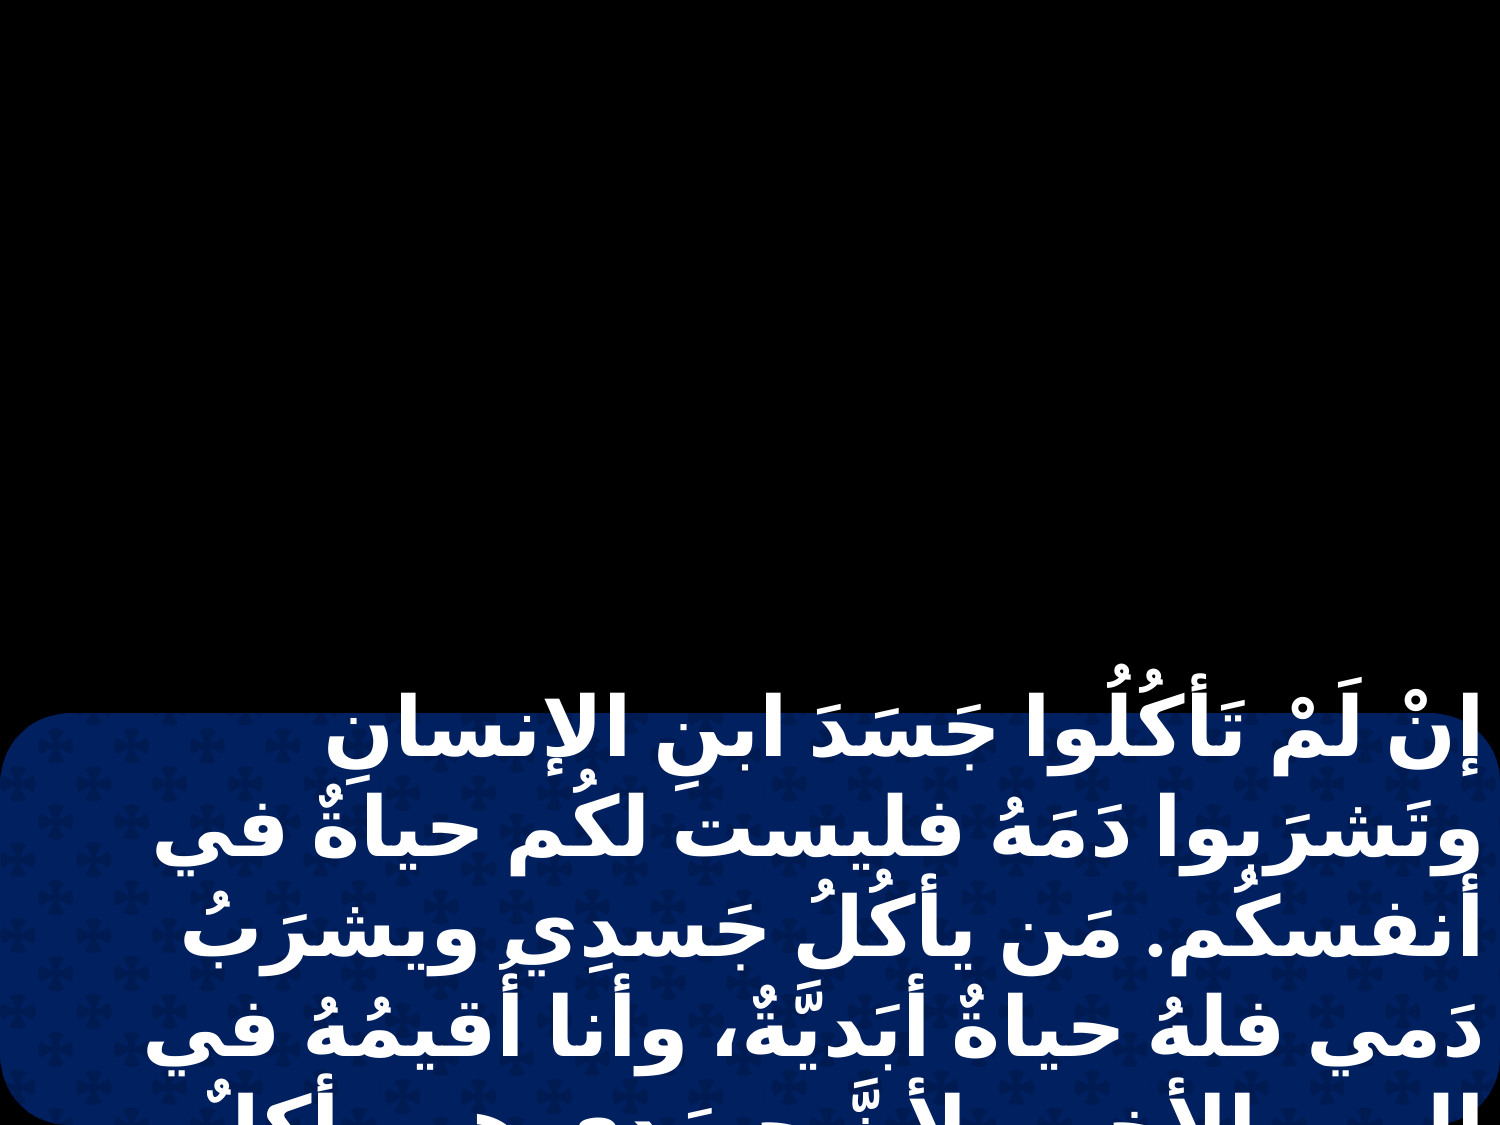

إنْ لَمْ تَأكُلُوا جَسَدَ ابنِ الإنسانِ وتَشرَبوا دَمَهُ فليست لكُم حياةٌ في أنفسكُم. مَن يأكُلُ جَسدِي ويشرَبُ دَمي فلهُ حياةٌ أبَديَّةٌ، وأنا أُقيمُهُ في اليوم الأخيرِ، لأنَّ جسَدي هو مأكلٌ